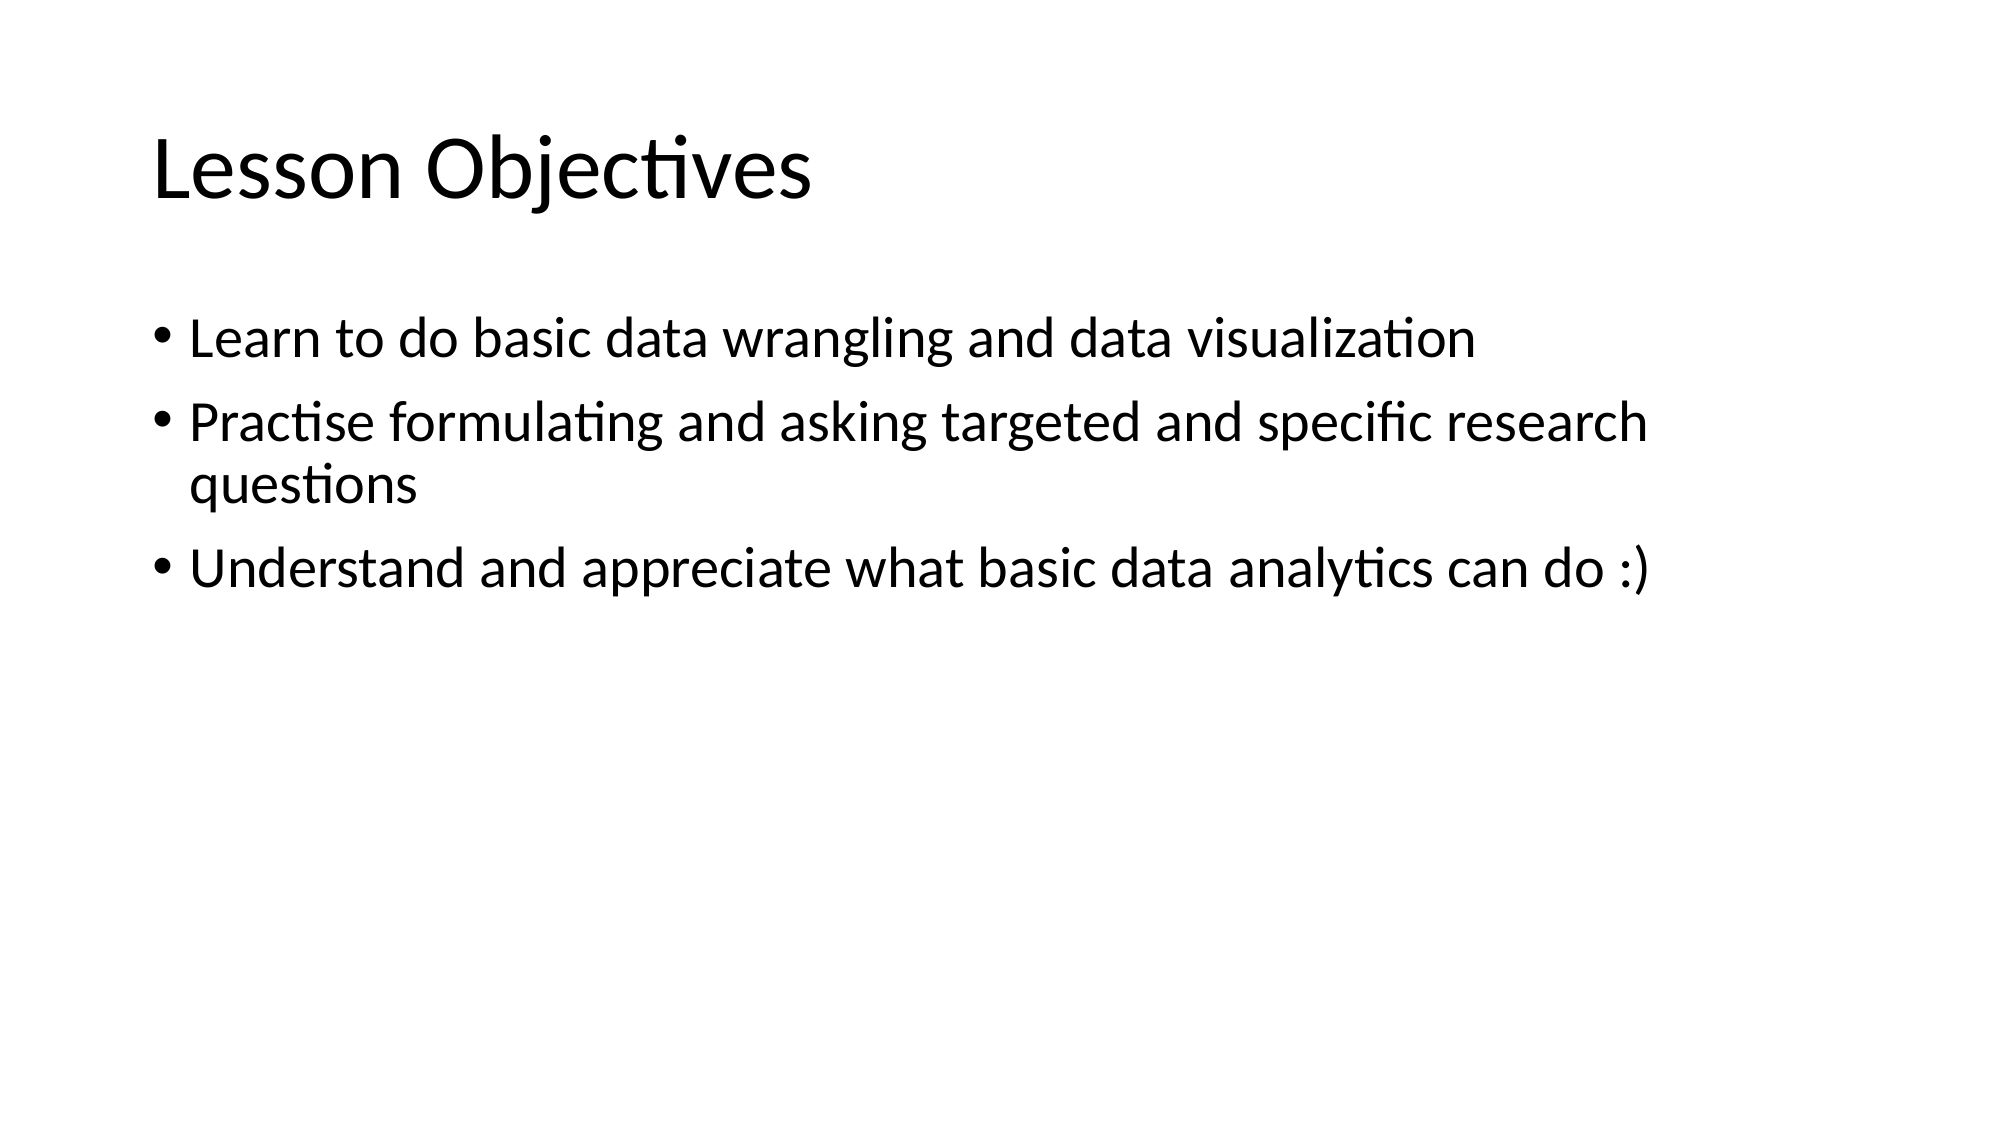

# Lesson Objectives
Learn to do basic data wrangling and data visualization
Practise formulating and asking targeted and specific research questions
Understand and appreciate what basic data analytics can do :)